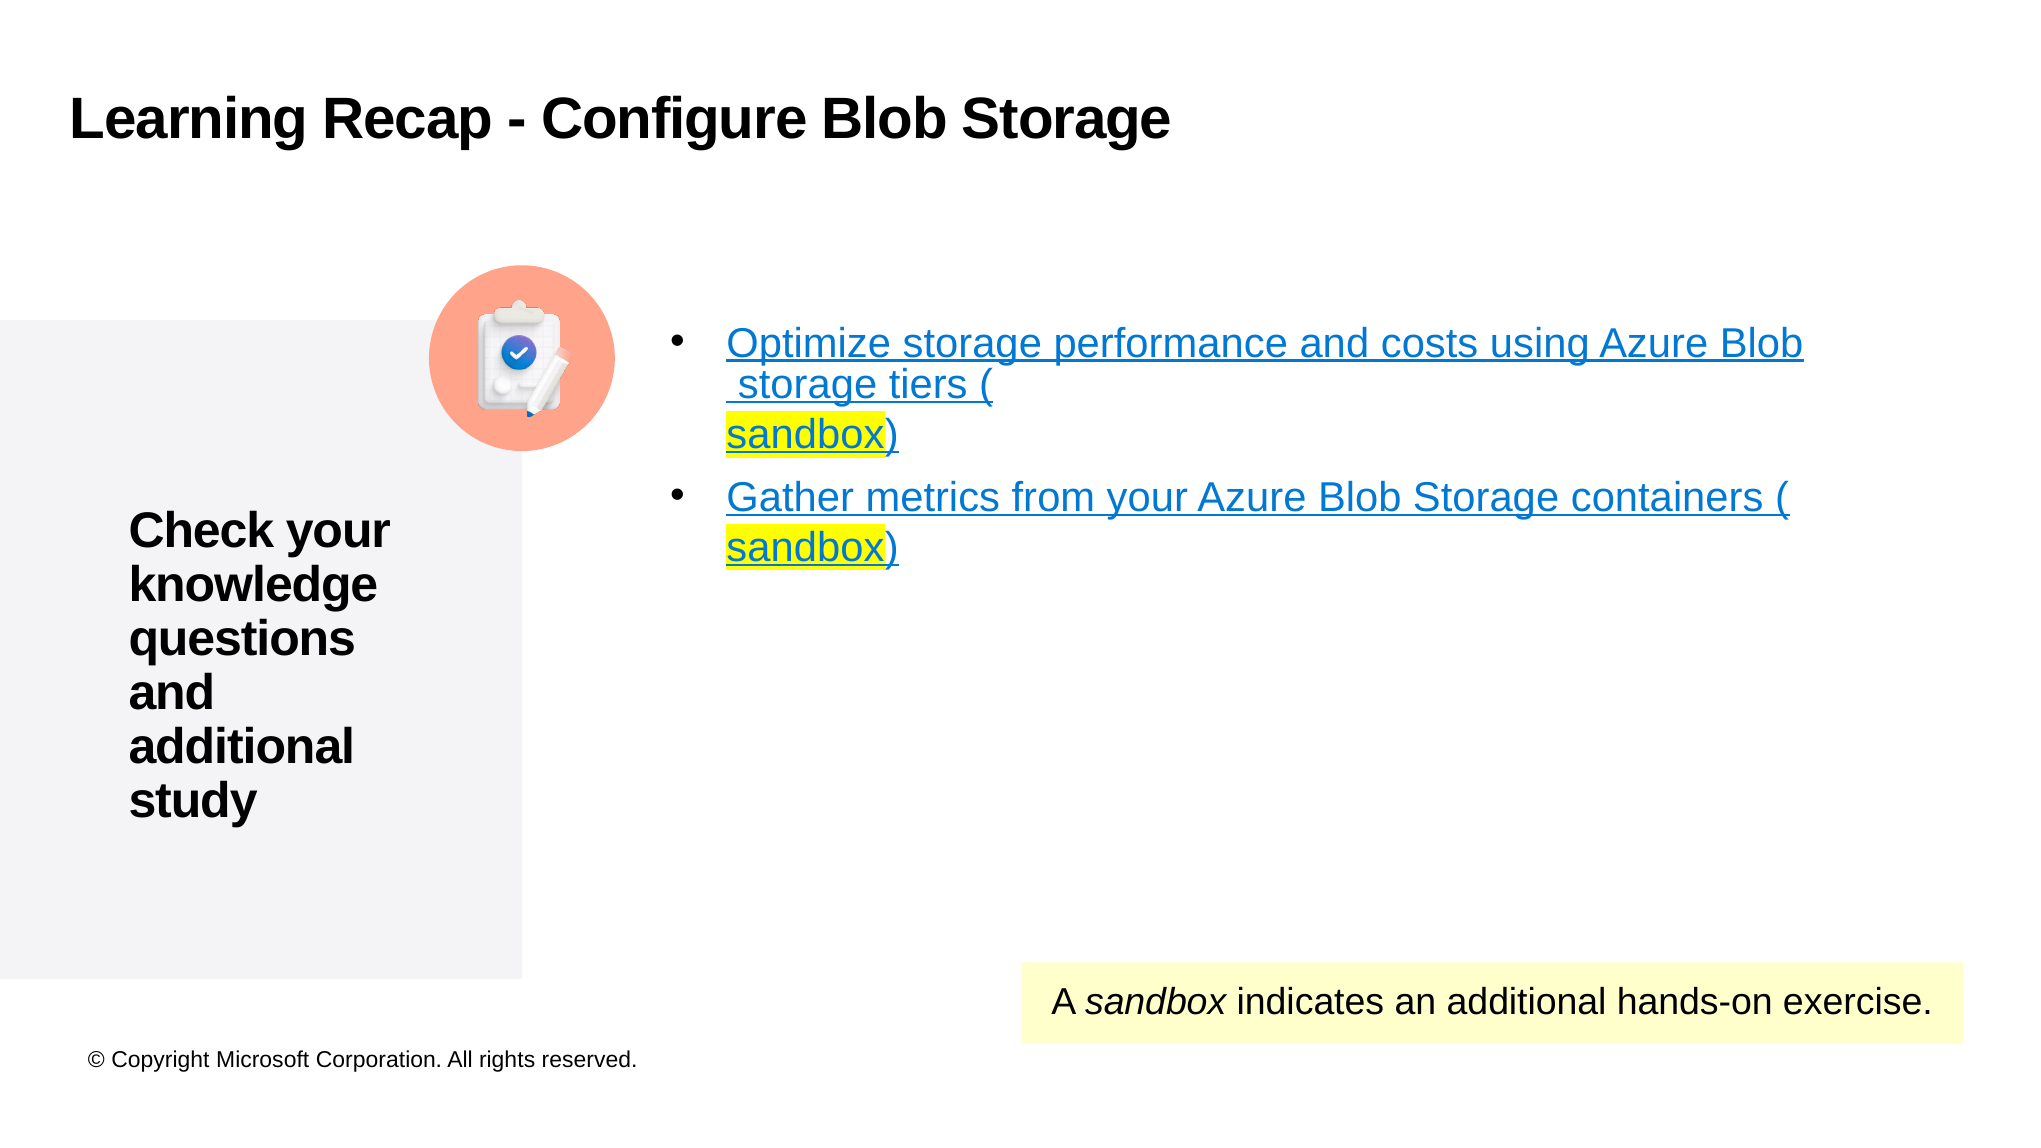

# Learning Recap - Configure Blob Storage
Optimize storage performance and costs using Azure Blob storage tiers (sandbox)
Gather metrics from your Azure Blob Storage containers (sandbox)

A sandbox indicates an additional hands-on exercise.